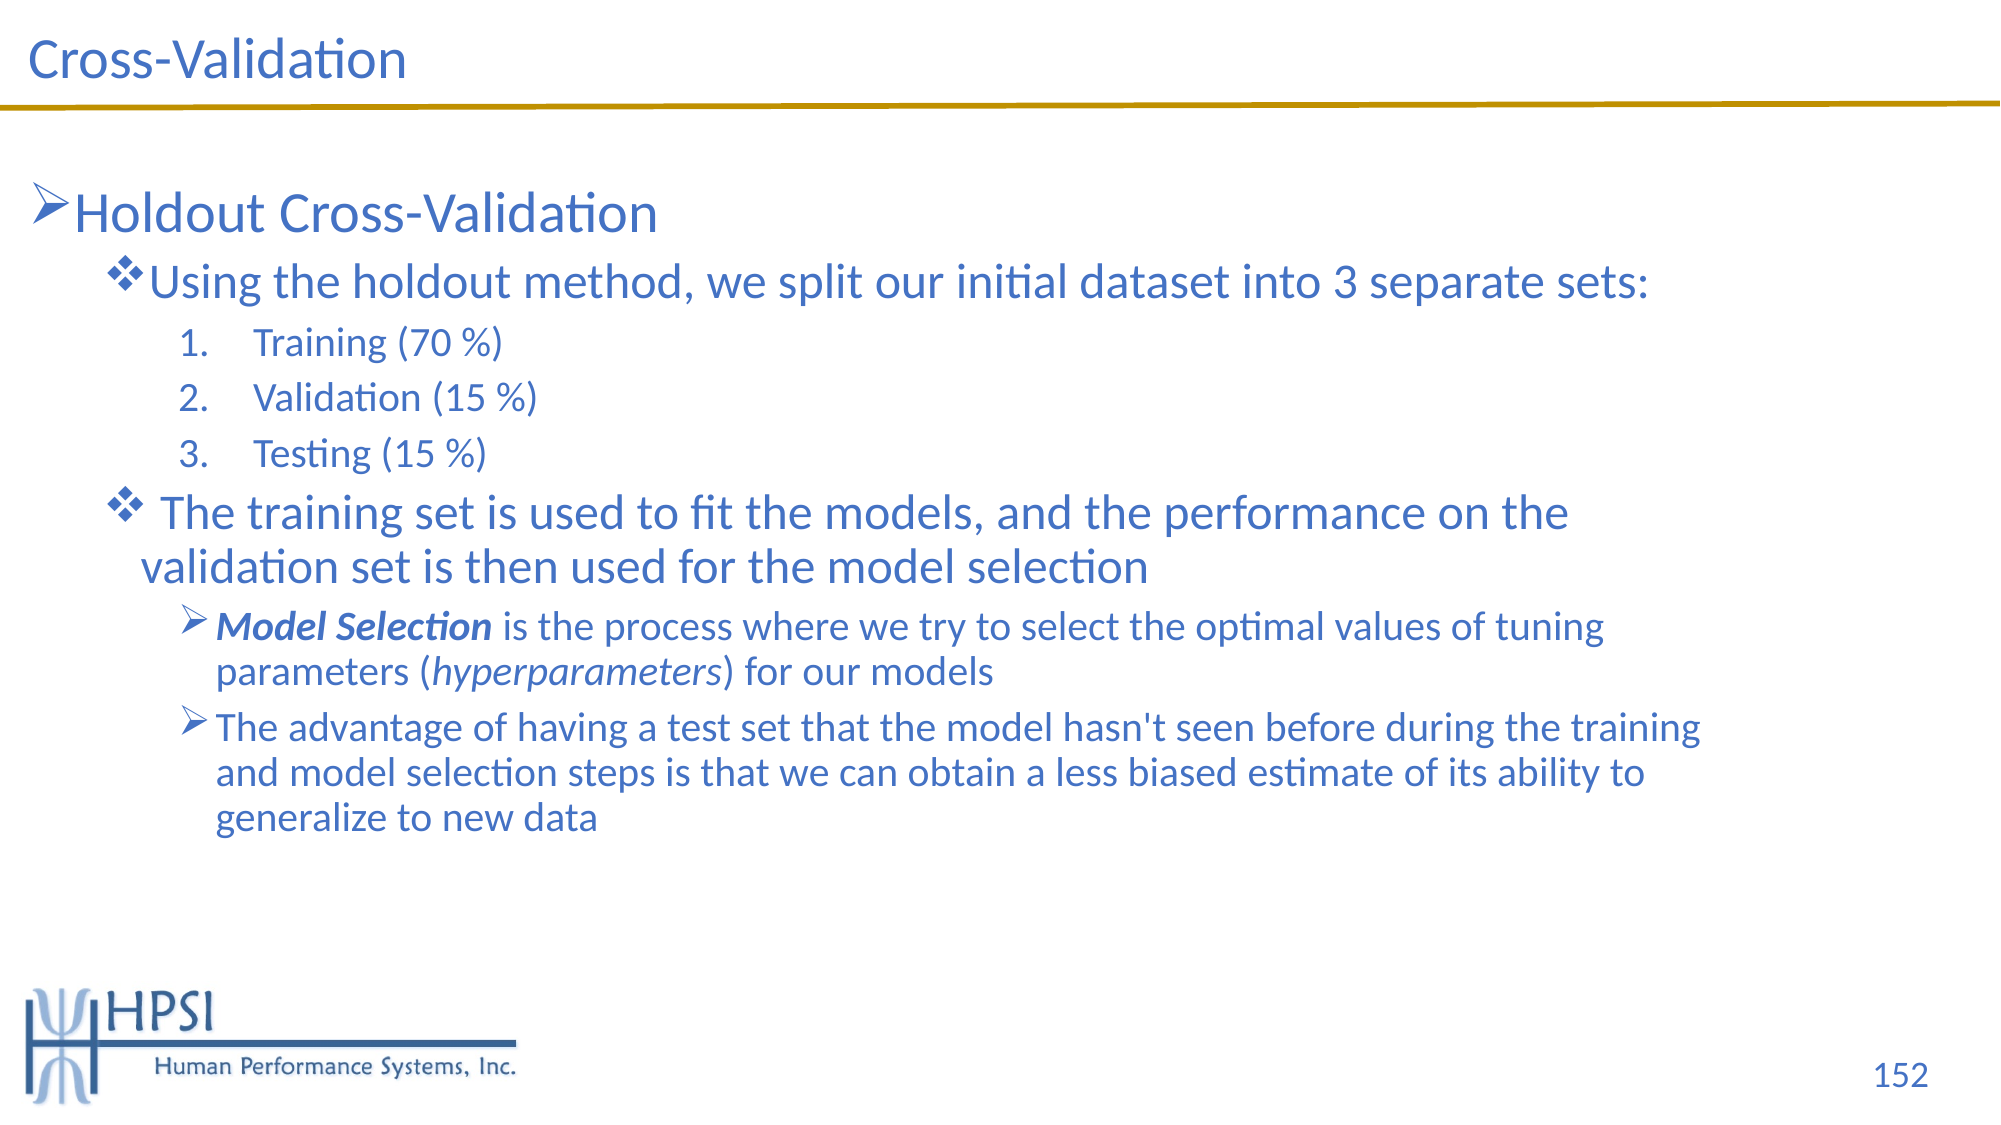

# Cross-Validation
Holdout Cross-Validation
Using the holdout method, we split our initial dataset into 3 separate sets:
Training (70 %)
Validation (15 %)
Testing (15 %)
 The training set is used to fit the models, and the performance on the validation set is then used for the model selection
Model Selection is the process where we try to select the optimal values of tuning parameters (hyperparameters) for our models
The advantage of having a test set that the model hasn't seen before during the training and model selection steps is that we can obtain a less biased estimate of its ability to generalize to new data

152